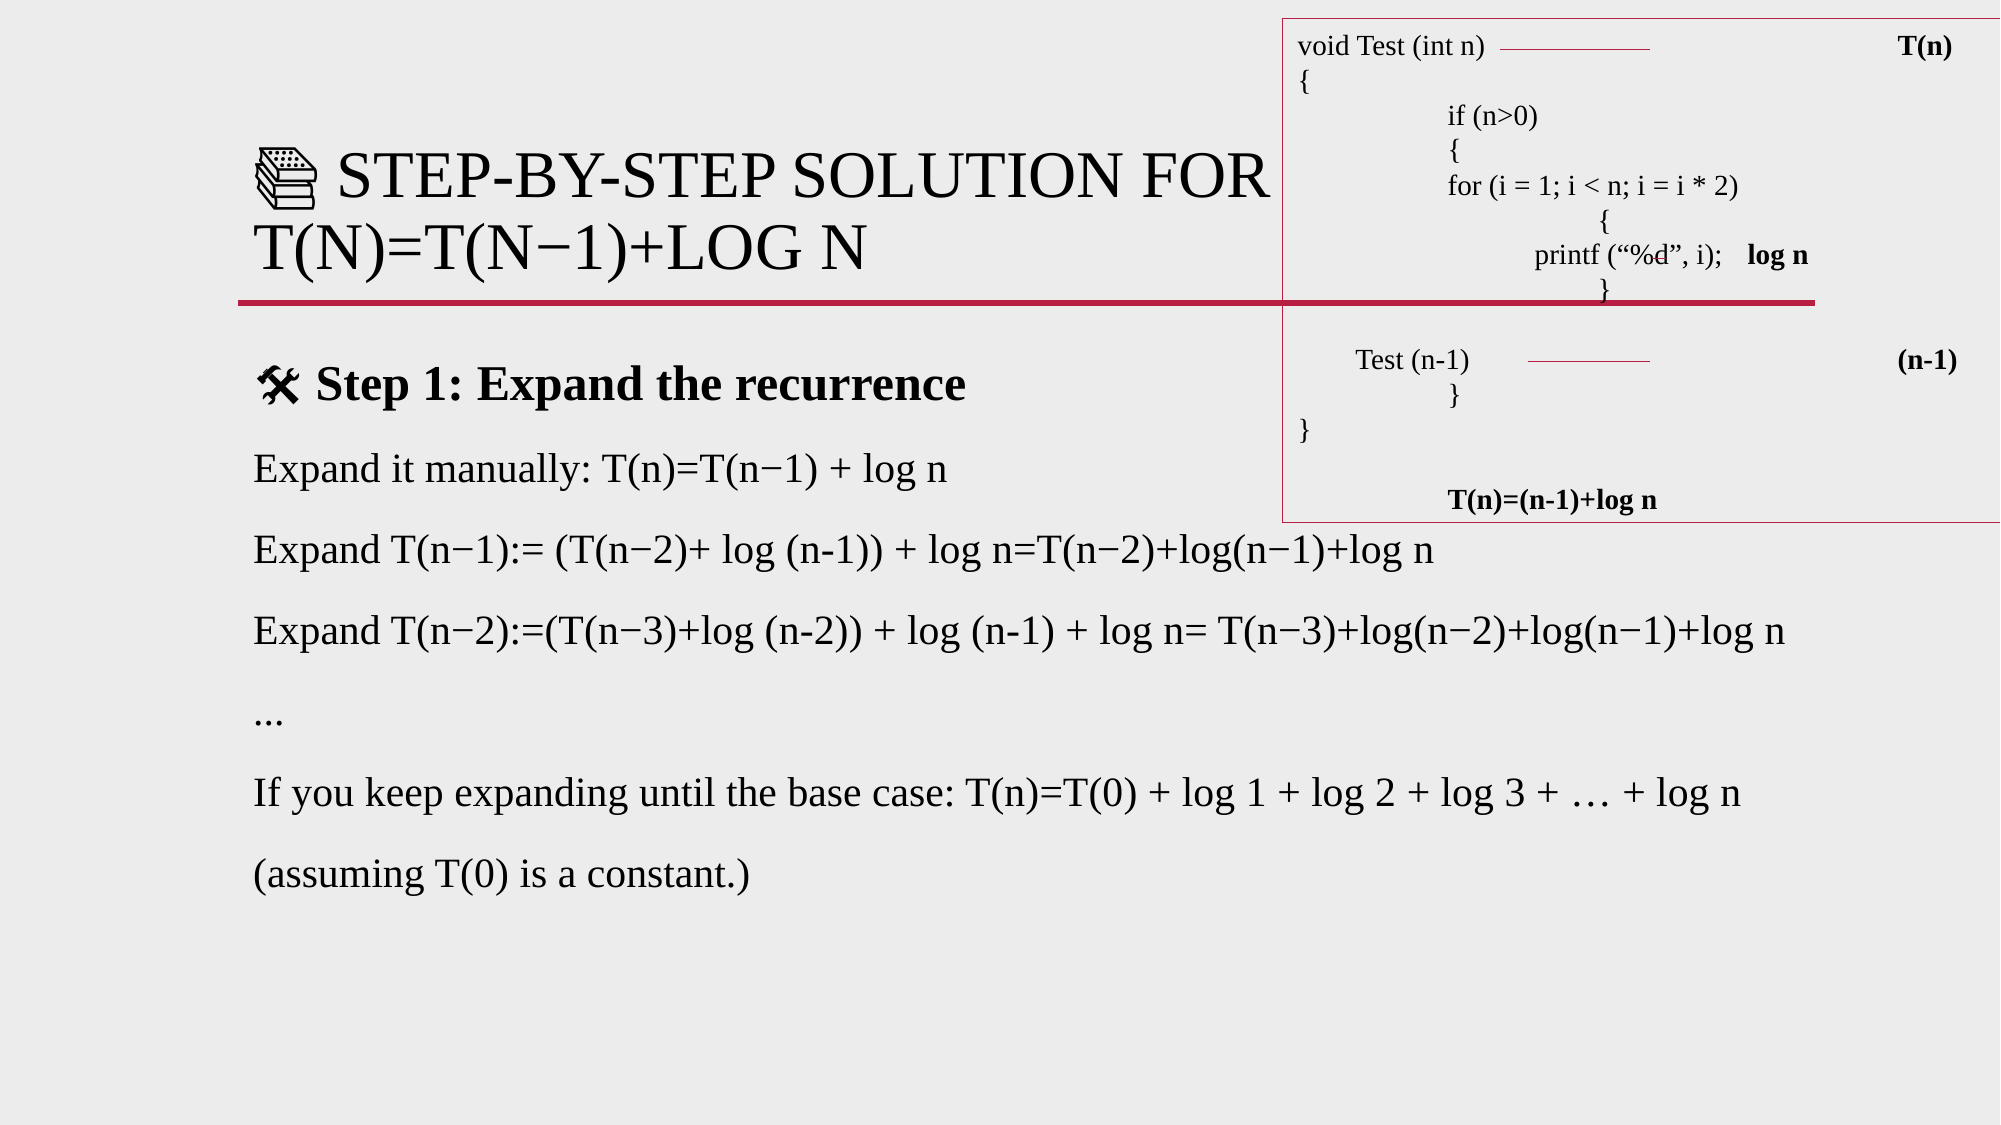

void Test (int n)			T(n)
{
 	if (n>0)
	{
	for (i = 1; i < n; i = i * 2)
		{
          	            printf (“%d”, i);	log n
		}

        Test (n-1)			(n-1)
	}
}
					T(n)=(n-1)+log n
# 📚 Step-by-Step Solution for T(n)=T(n−1)+loG N
🛠 Step 1: Expand the recurrence
Expand it manually: T(n)=T(n−1) + log n
Expand T(n−1):= (T(n−2)+ log (n-1)) + log n=T(n−2)+log(n−1)+log n
Expand T(n−2):=(T(n−3)+log (n-2)) + log (n-1) + log n= T(n−3)+log(n−2)+log(n−1)+log n
...
If you keep expanding until the base case: T(n)=T(0) + log 1 + log 2 + log 3 + … + log n
(assuming T(0) is a constant.)